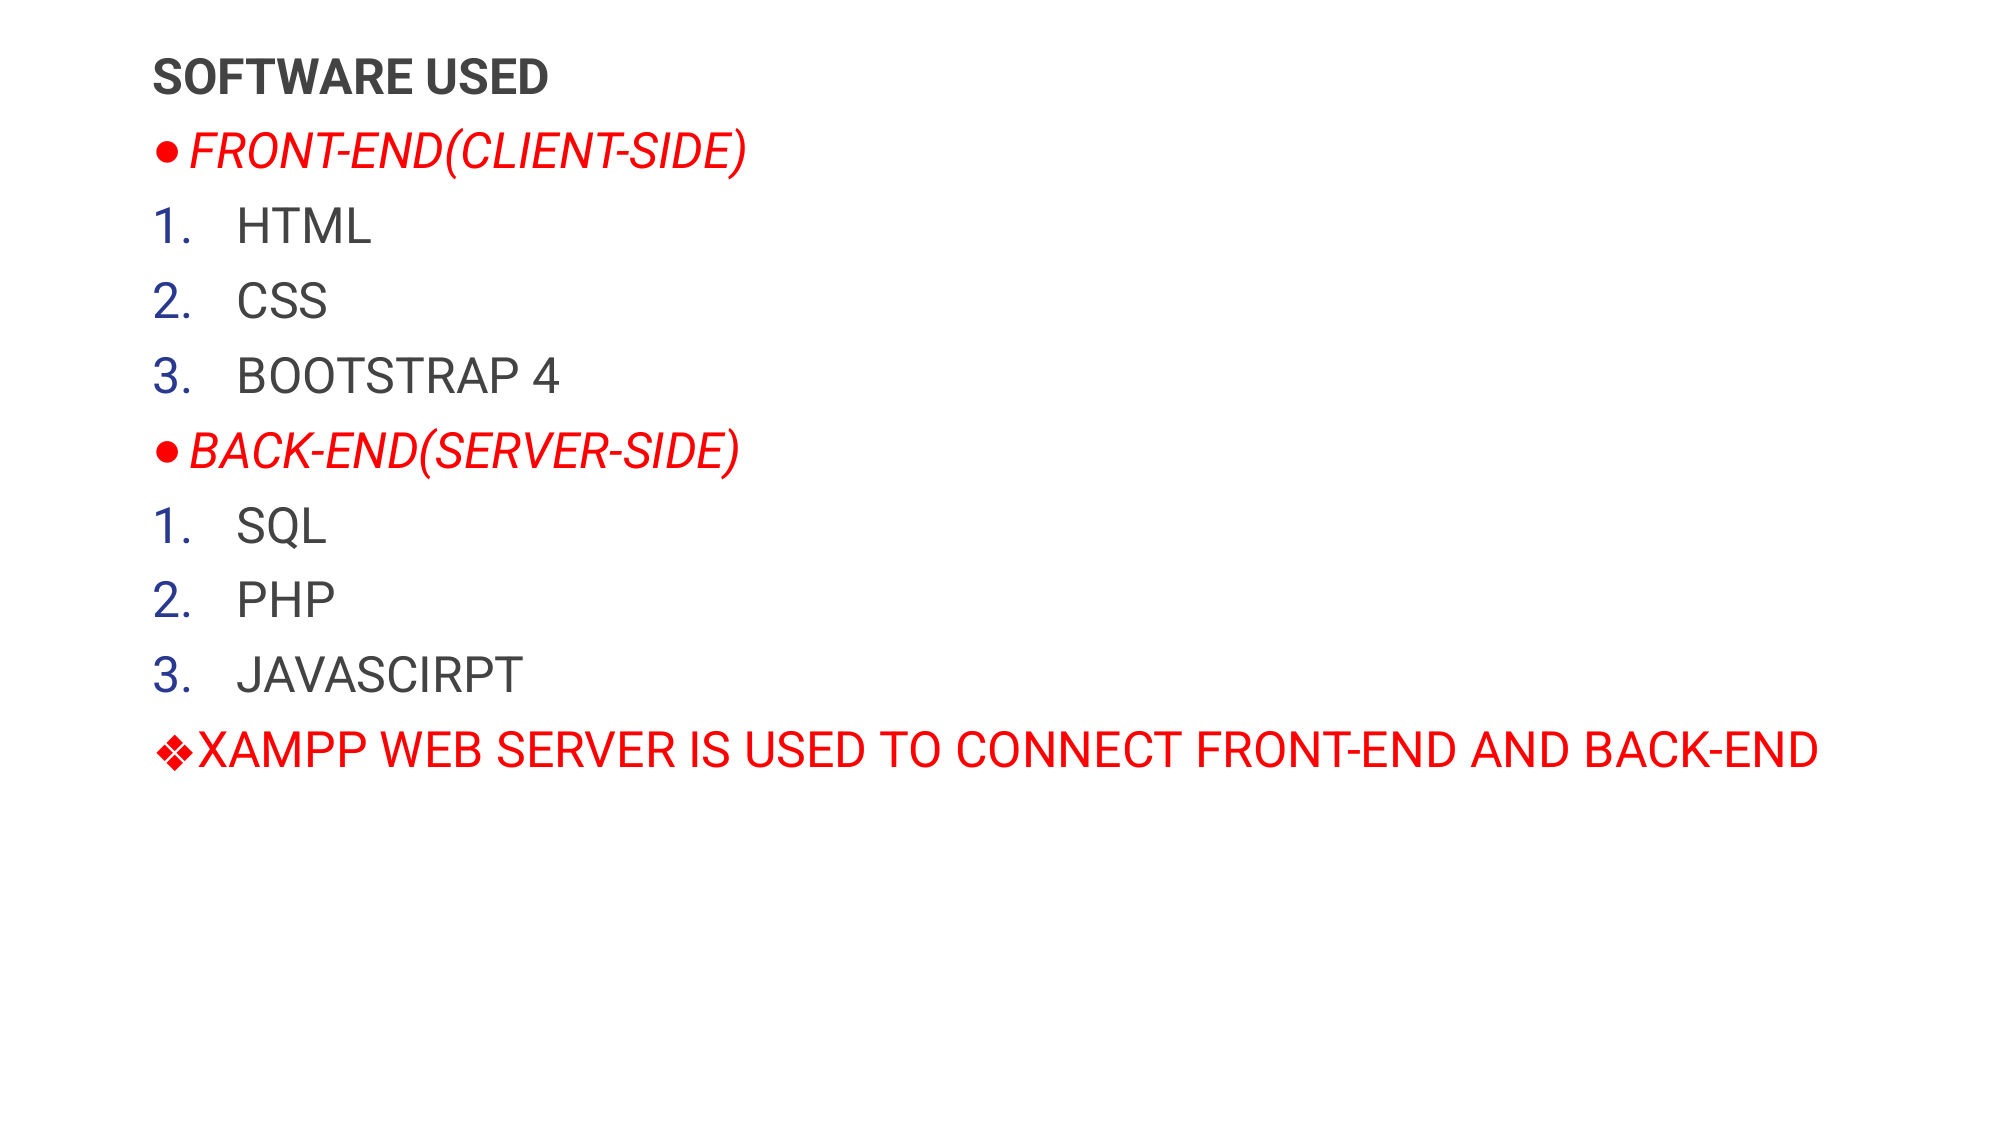

SOFTWARE USED
FRONT-END(CLIENT-SIDE)
HTML
CSS
BOOTSTRAP 4
BACK-END(SERVER-SIDE)
SQL
PHP
JAVASCIRPT
XAMPP WEB SERVER IS USED TO CONNECT FRONT-END AND BACK-END